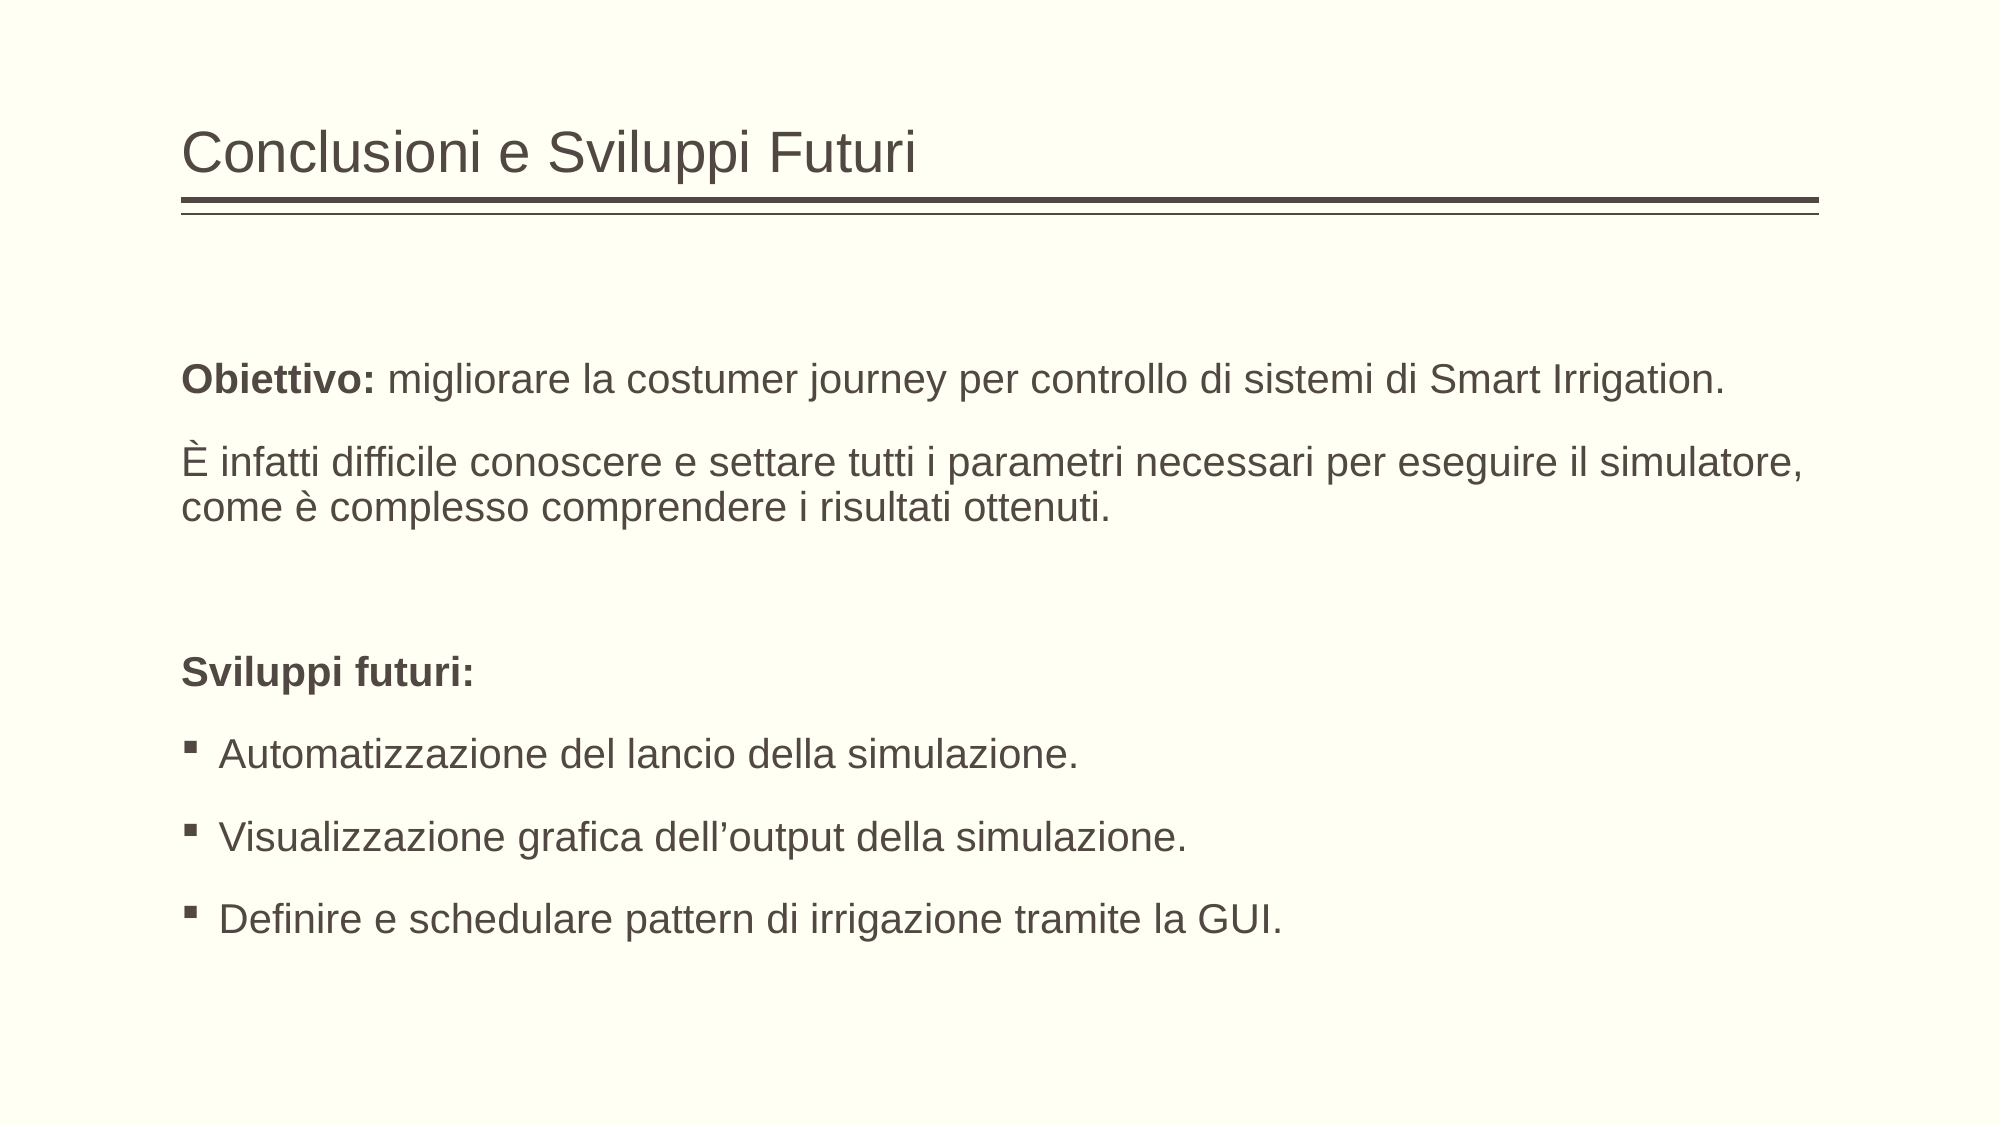

# Conclusioni e Sviluppi Futuri

Obiettivo: migliorare la costumer journey per controllo di sistemi di Smart Irrigation.
È infatti difficile conoscere e settare tutti i parametri necessari per eseguire il simulatore, come è complesso comprendere i risultati ottenuti.

Sviluppi futuri:
Automatizzazione del lancio della simulazione.
Visualizzazione grafica dell’output della simulazione.
Definire e schedulare pattern di irrigazione tramite la GUI.